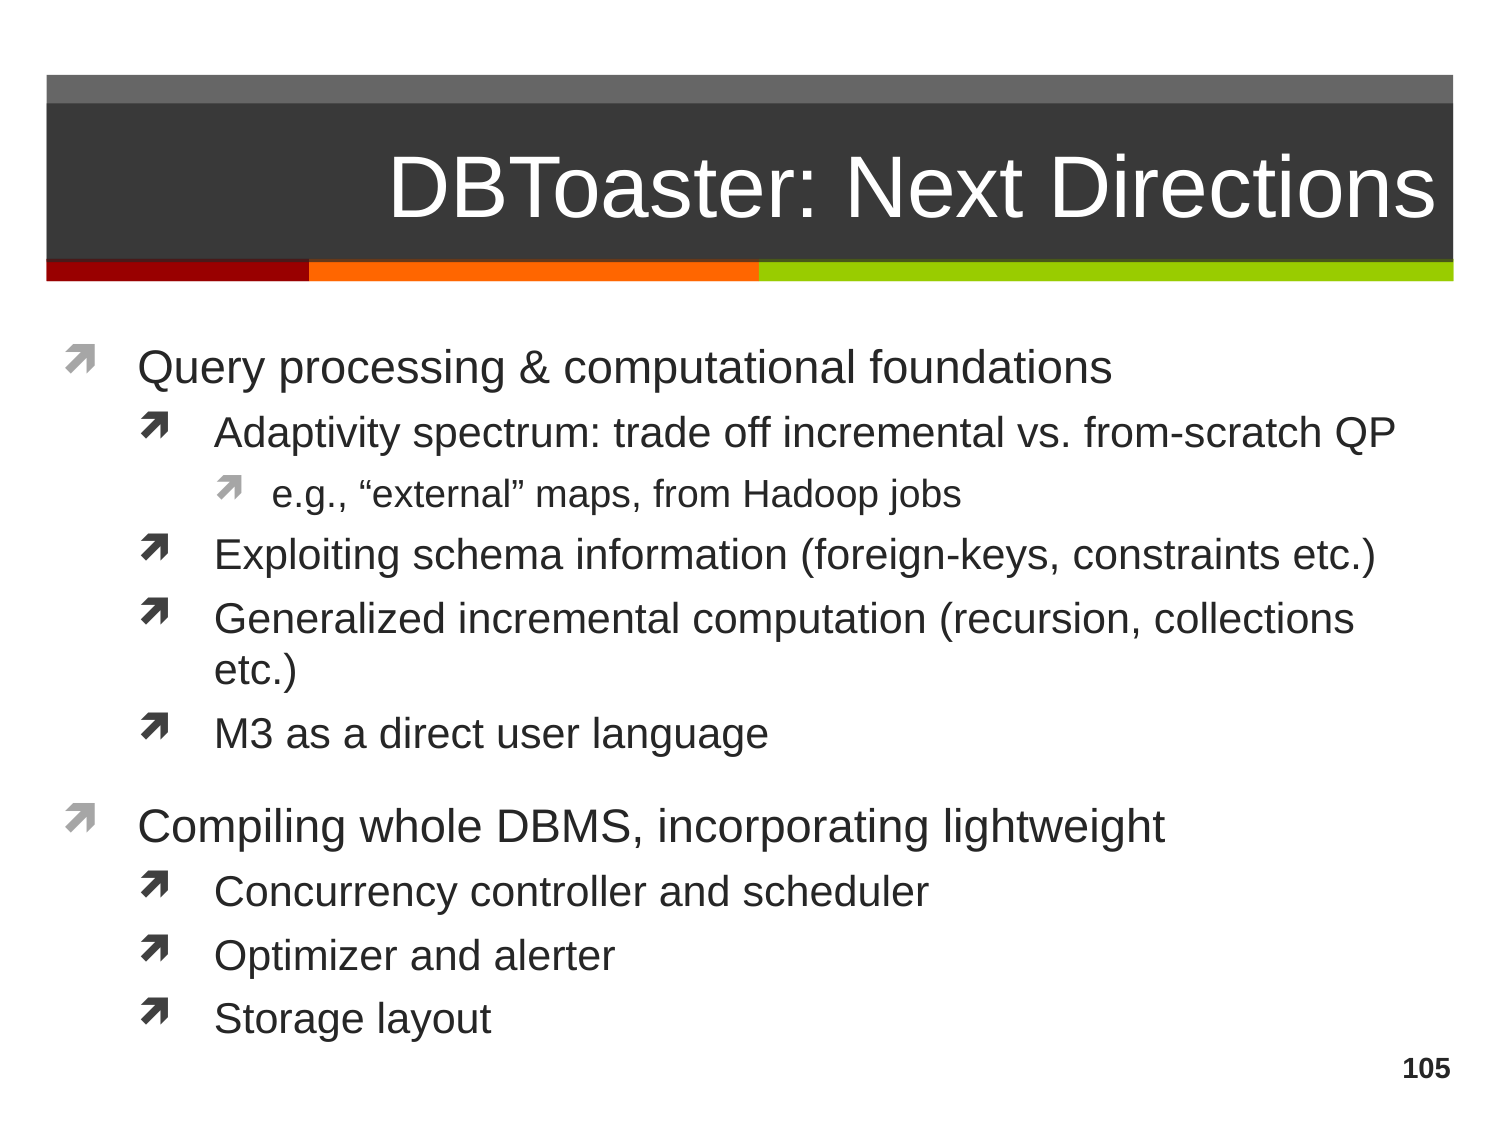

# DBToaster: Next Directions
Query processing & computational foundations
Adaptivity spectrum: trade off incremental vs. from-scratch QP
e.g., “external” maps, from Hadoop jobs
Exploiting schema information (foreign-keys, constraints etc.)
Generalized incremental computation (recursion, collections etc.)
M3 as a direct user language
Compiling whole DBMS, incorporating lightweight
Concurrency controller and scheduler
Optimizer and alerter
Storage layout